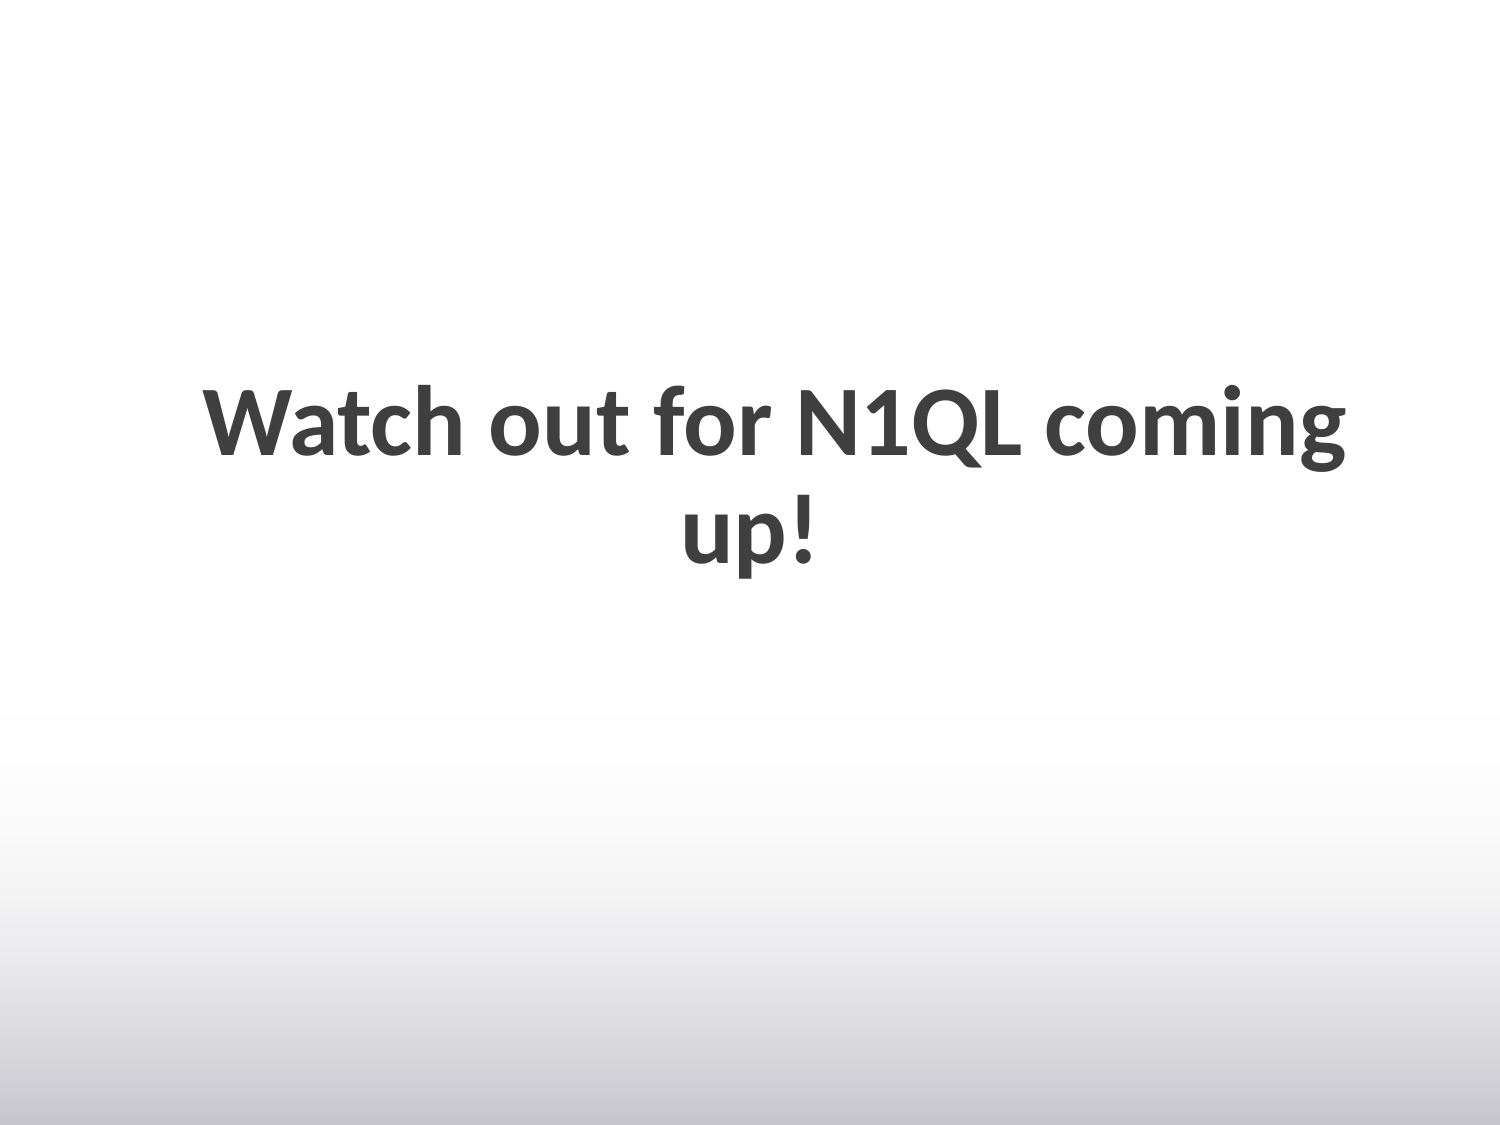

# Watch out for N1QL coming up!